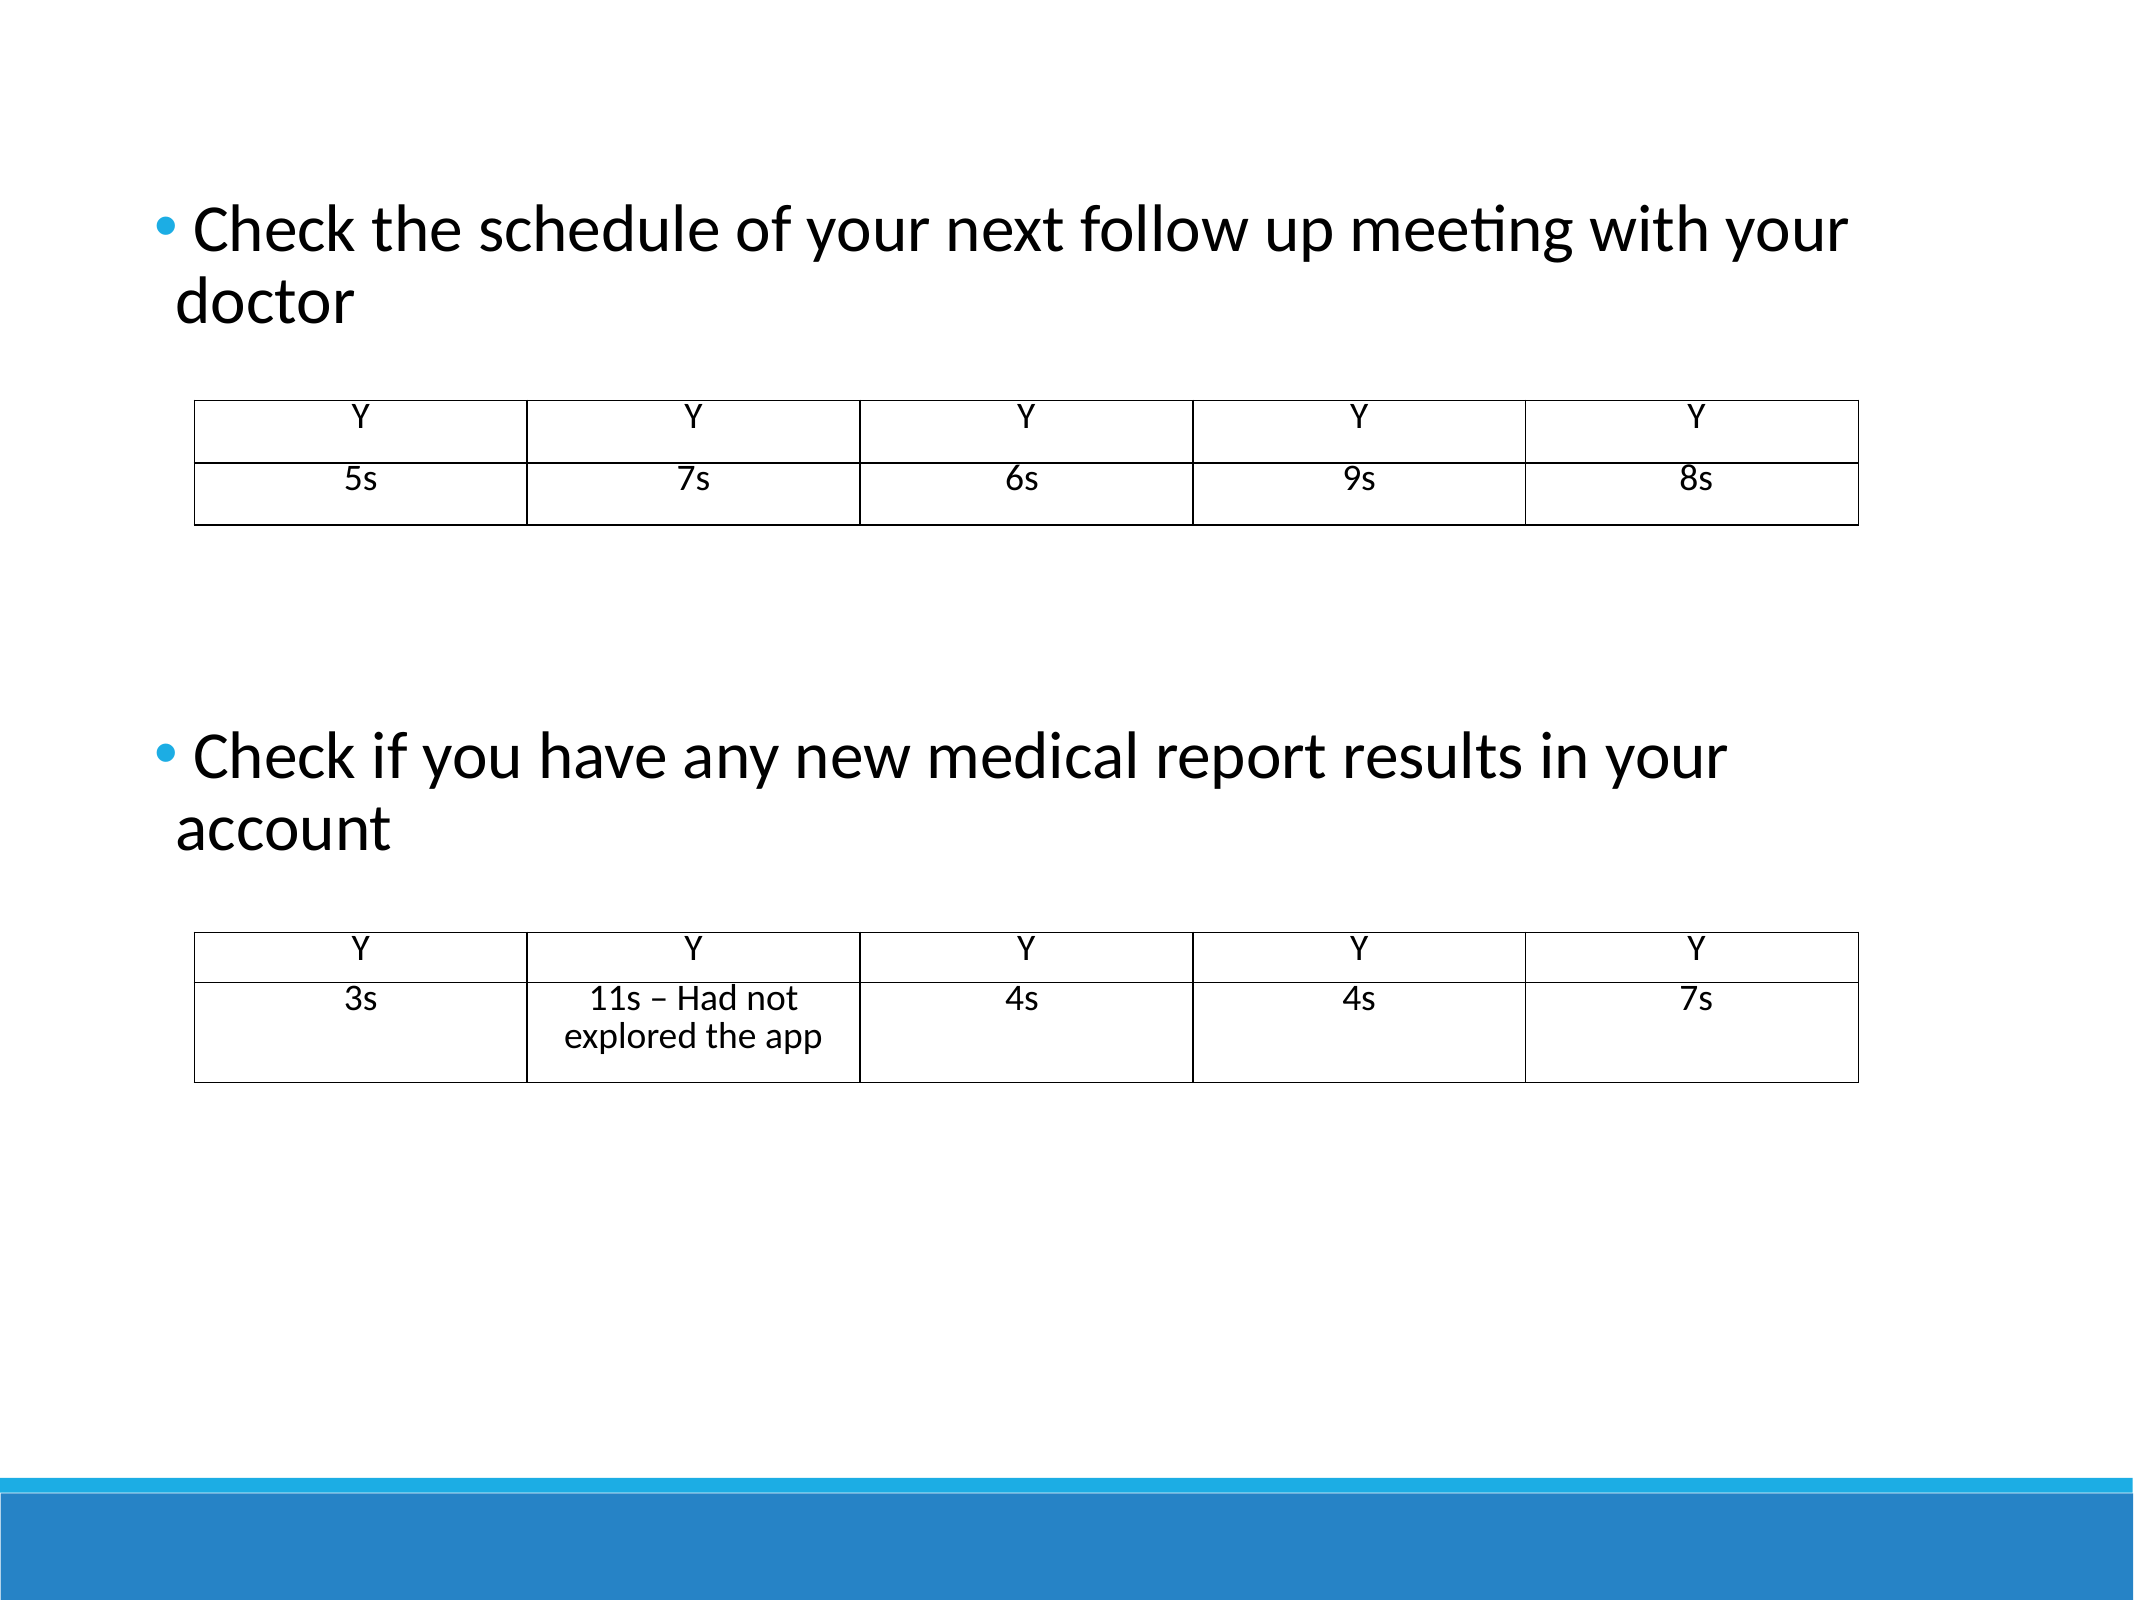

Check the schedule of your next follow up meeting with your doctor

 Check if you have any new medical report results in your account

| Y | Y | Y | Y | Y |
| --- | --- | --- | --- | --- |
| 5s | 7s | 6s | 9s | 8s |
| Y | Y | Y | Y | Y |
| --- | --- | --- | --- | --- |
| 3s | 11s – Had not explored the app | 4s | 4s | 7s |